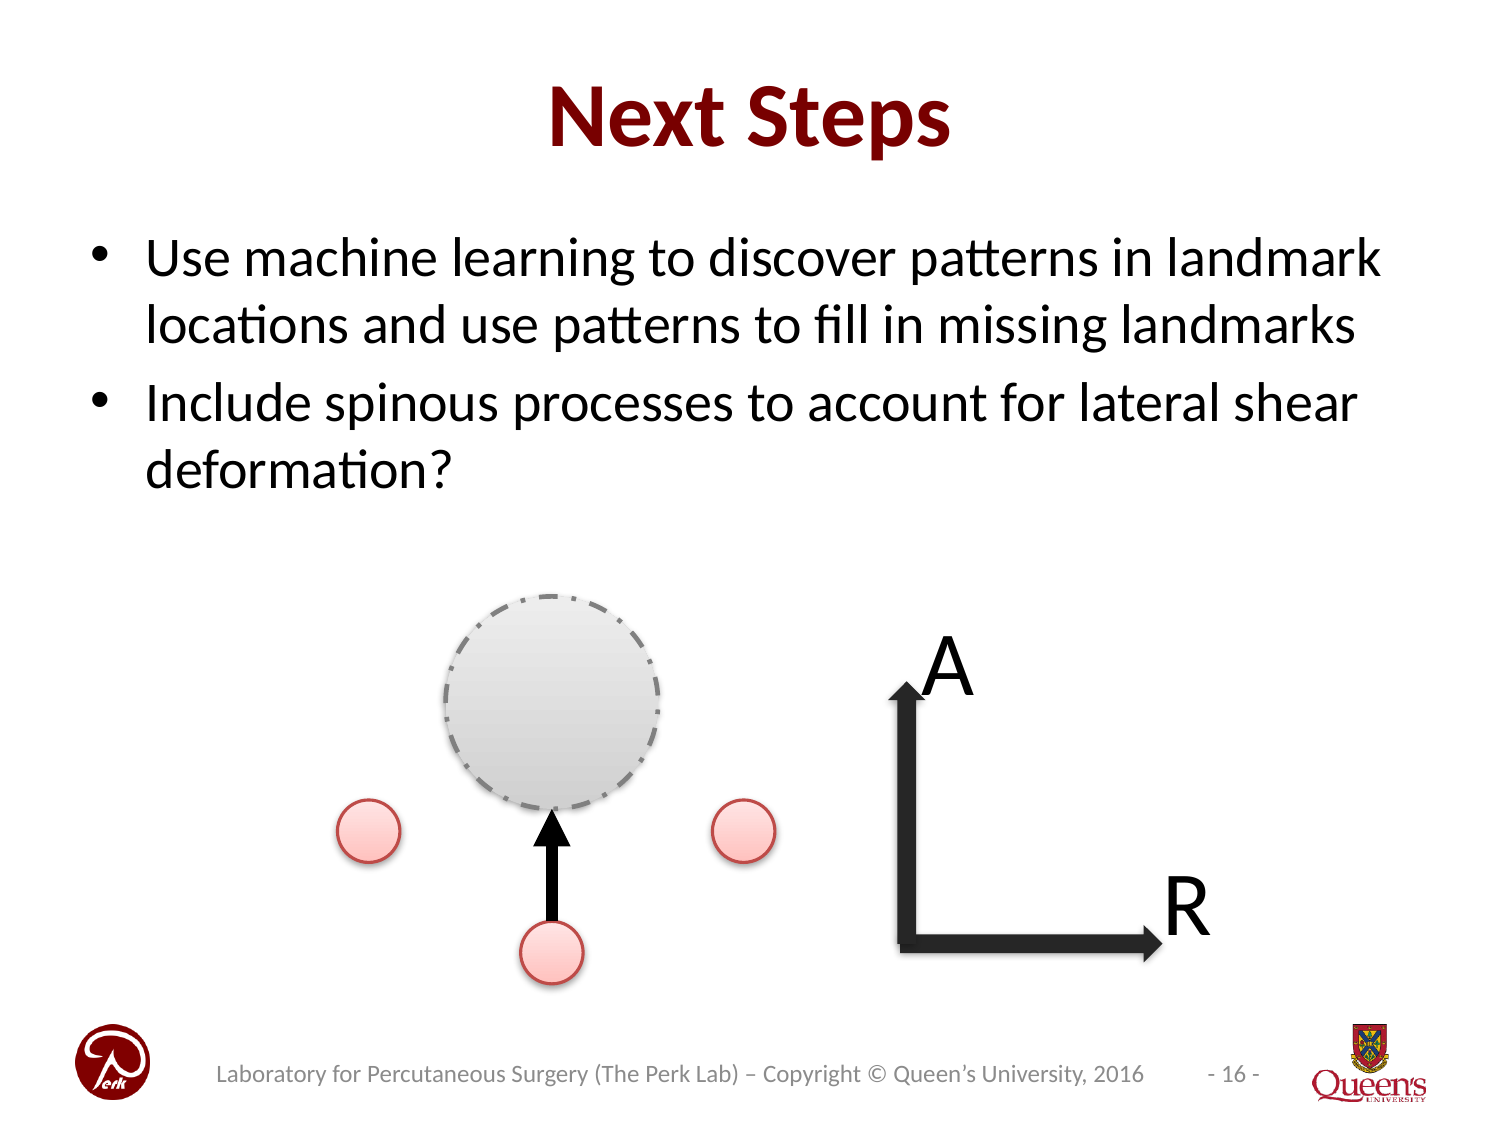

# Next Steps
Use machine learning to discover patterns in landmark locations and use patterns to fill in missing landmarks
Include spinous processes to account for lateral shear deformation?
A

R

Laboratory for Percutaneous Surgery (The Perk Lab) – Copyright © Queen’s University, 2016
- 16 -